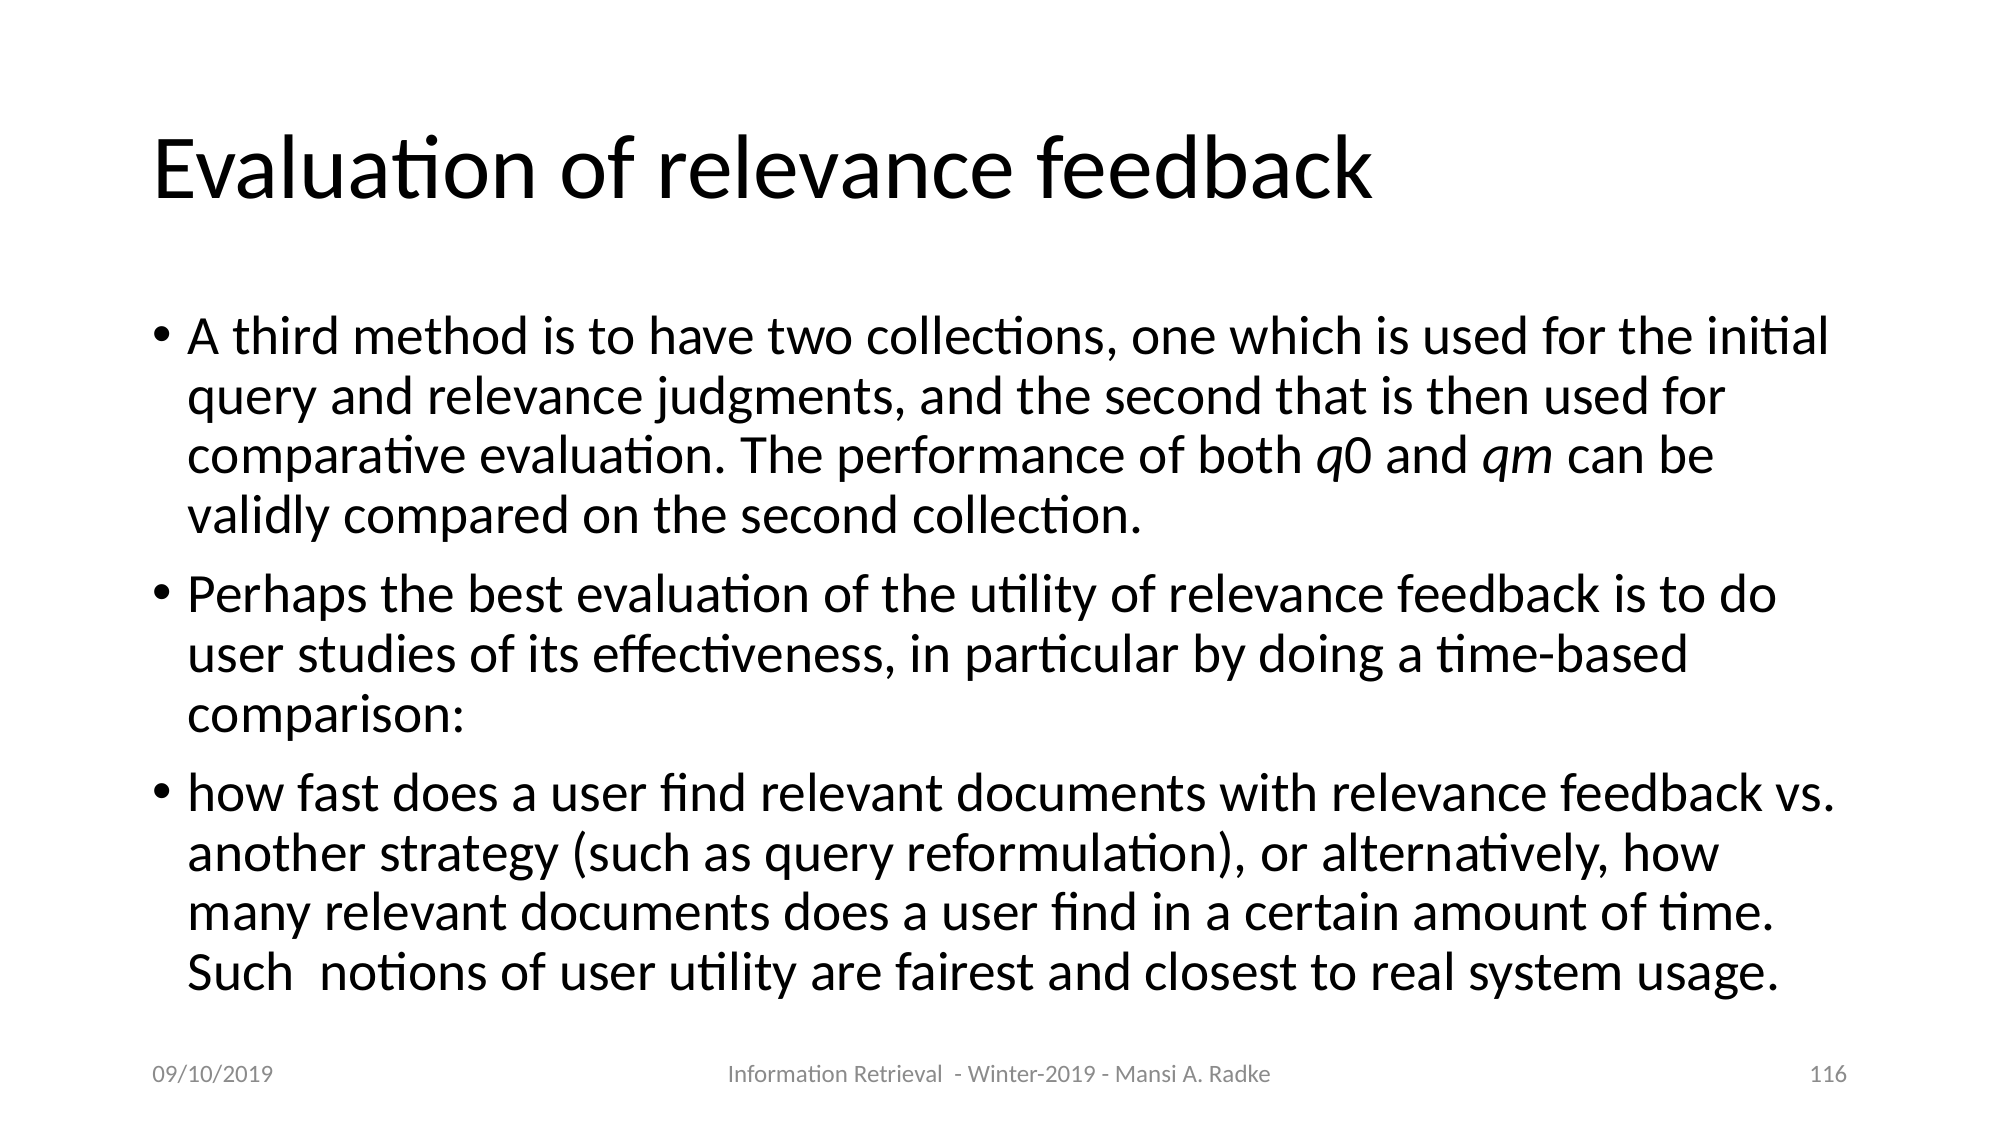

Evaluation of relevance feedback
A third method is to have two collections, one which is used for the initial query and relevance judgments, and the second that is then used for comparative evaluation. The performance of both q0 and qm can be validly compared on the second collection.
Perhaps the best evaluation of the utility of relevance feedback is to do user studies of its effectiveness, in particular by doing a time-based comparison:
how fast does a user find relevant documents with relevance feedback vs. another strategy (such as query reformulation), or alternatively, how many relevant documents does a user find in a certain amount of time. Such  notions of user utility are fairest and closest to real system usage.
09/10/2019
Information Retrieval  - Winter-2019 - Mansi A. Radke
116